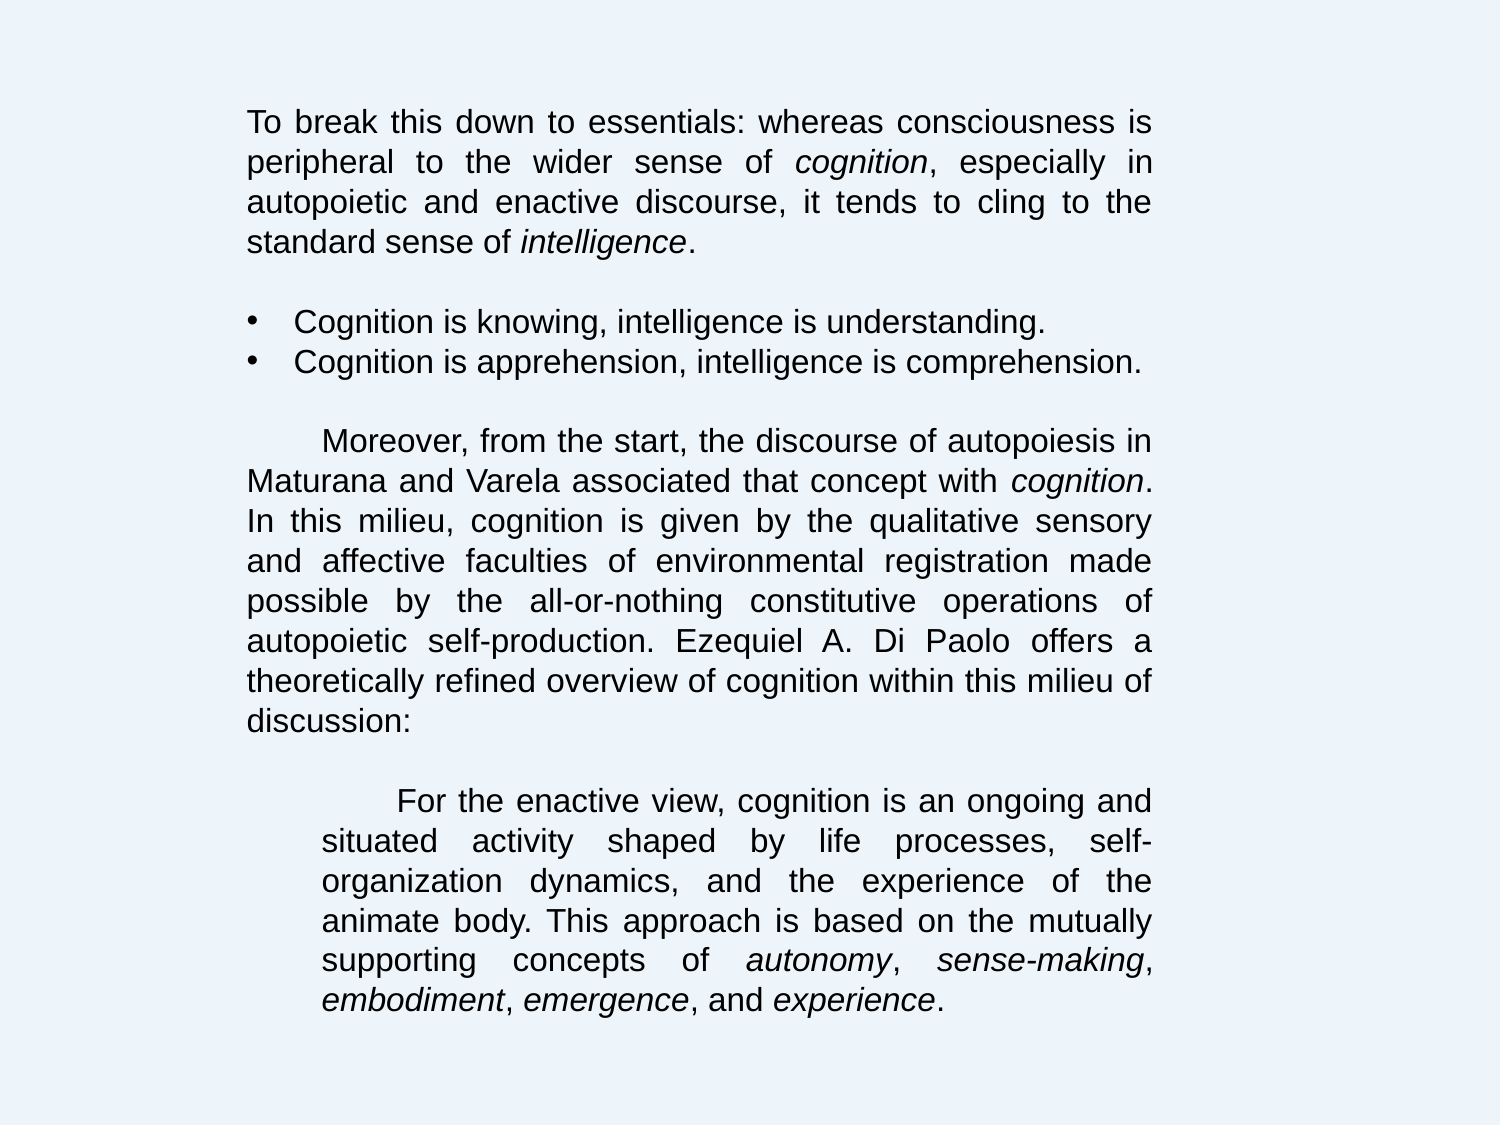

To break this down to essentials: whereas consciousness is peripheral to the wider sense of cognition, especially in autopoietic and enactive discourse, it tends to cling to the standard sense of intelligence.

Cognition is knowing, intelligence is understanding.
Cognition is apprehension, intelligence is comprehension.

Moreover, from the start, the discourse of autopoiesis in Maturana and Varela associated that concept with cognition. In this milieu, cognition is given by the qualitative sensory and affective faculties of environmental registration made possible by the all-or-nothing constitutive operations of autopoietic self-production. Ezequiel A. Di Paolo offers a theoretically refined overview of cognition within this milieu of discussion:

For the enactive view, cognition is an ongoing and situated activity shaped by life processes, self-organization dynamics, and the experience of the animate body. This approach is based on the mutually supporting concepts of autonomy, sense-making, embodiment, emergence, and experience.